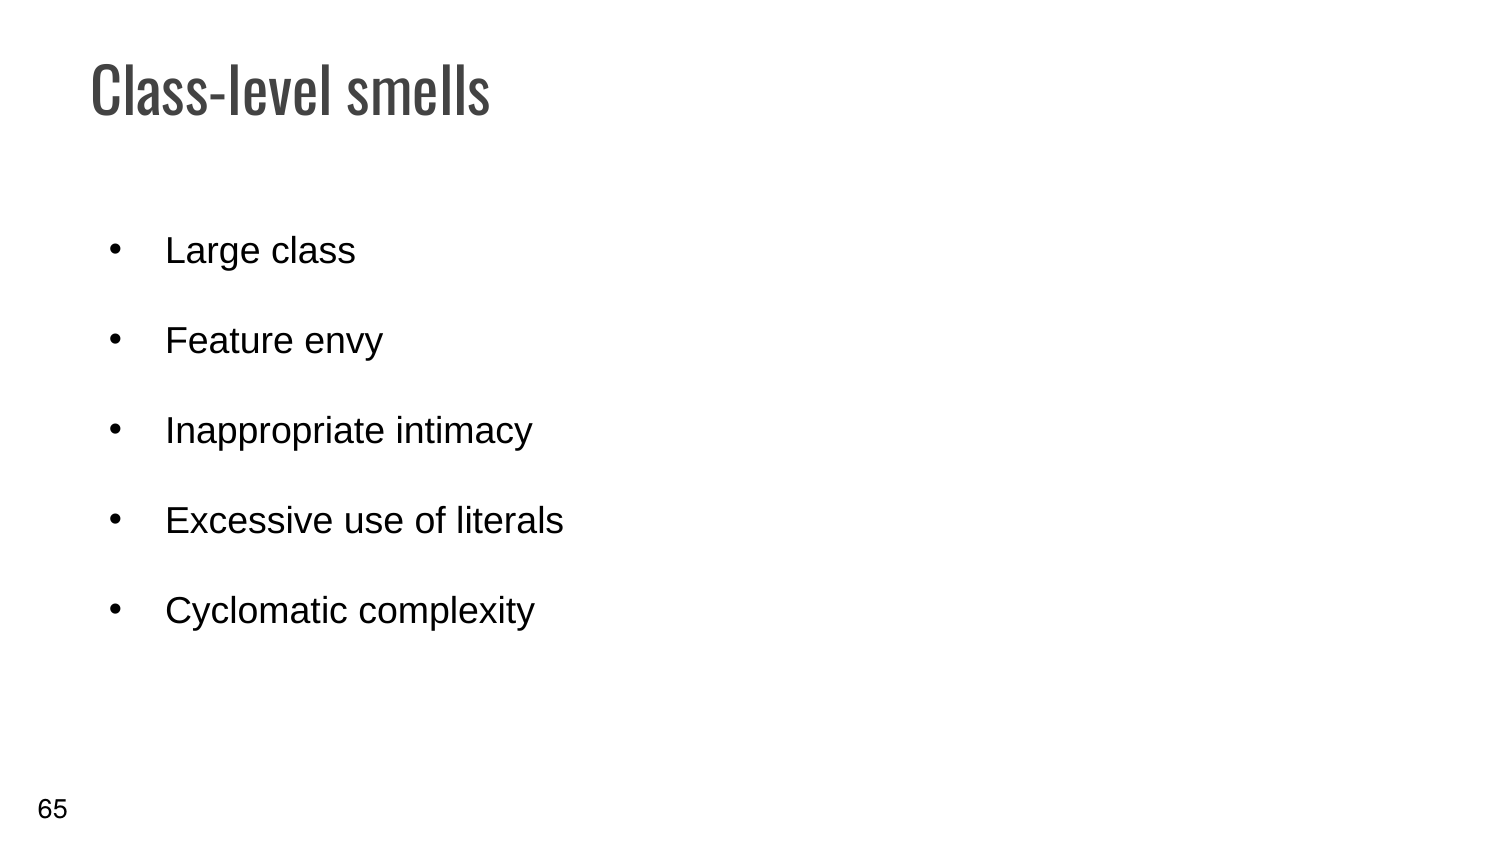

# Class-level smells
Large class
Feature envy
Inappropriate intimacy
Excessive use of literals
Cyclomatic complexity

65